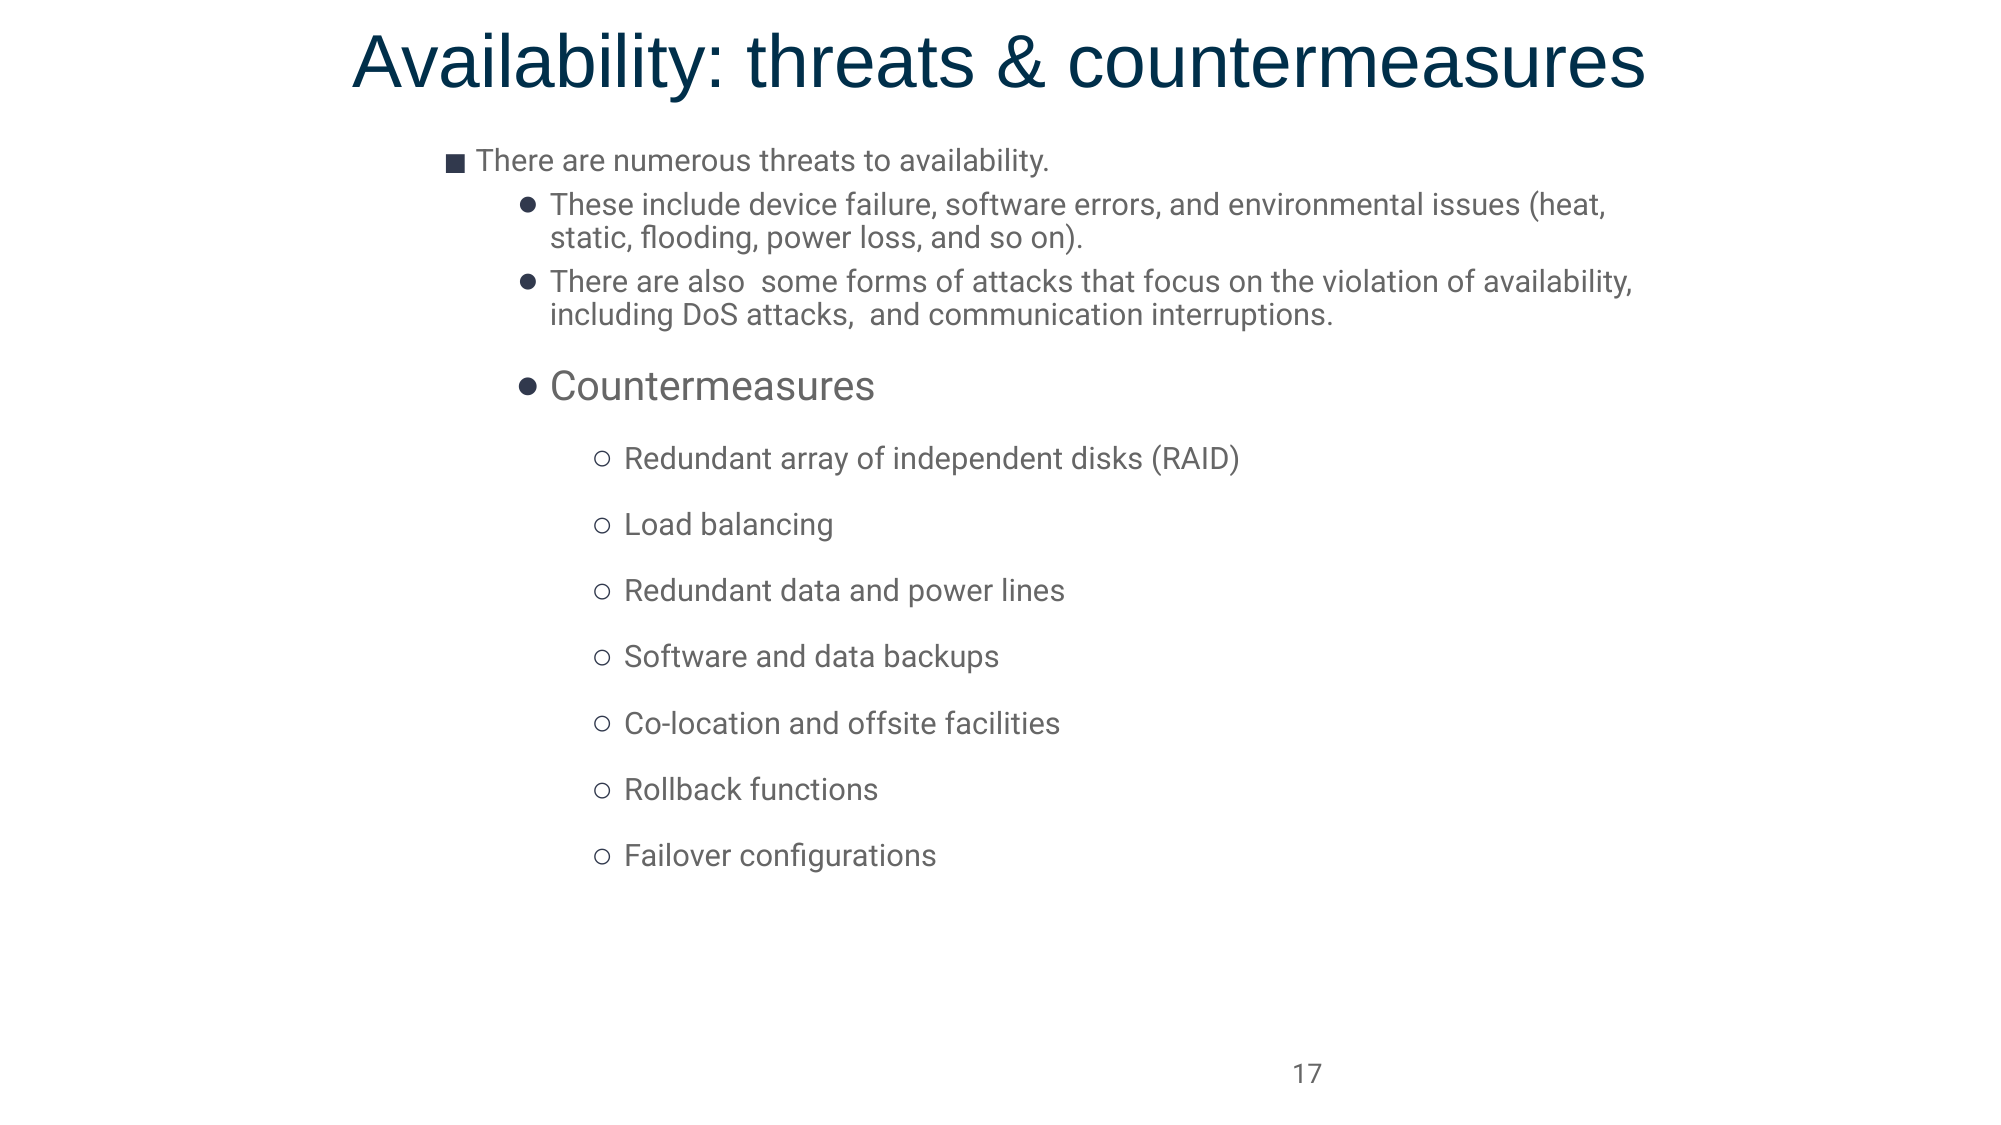

# Availability: threats & countermeasures
There are numerous threats to availability.
These include device failure, software errors, and environmental issues (heat, static, flooding, power loss, and so on).
There are also  some forms of attacks that focus on the violation of availability, including DoS attacks,  and communication interruptions.
Countermeasures
Redundant array of independent disks (RAID)
Load balancing
Redundant data and power lines
Software and data backups
Co-location and offsite facilities
Rollback functions
Failover configurations

17